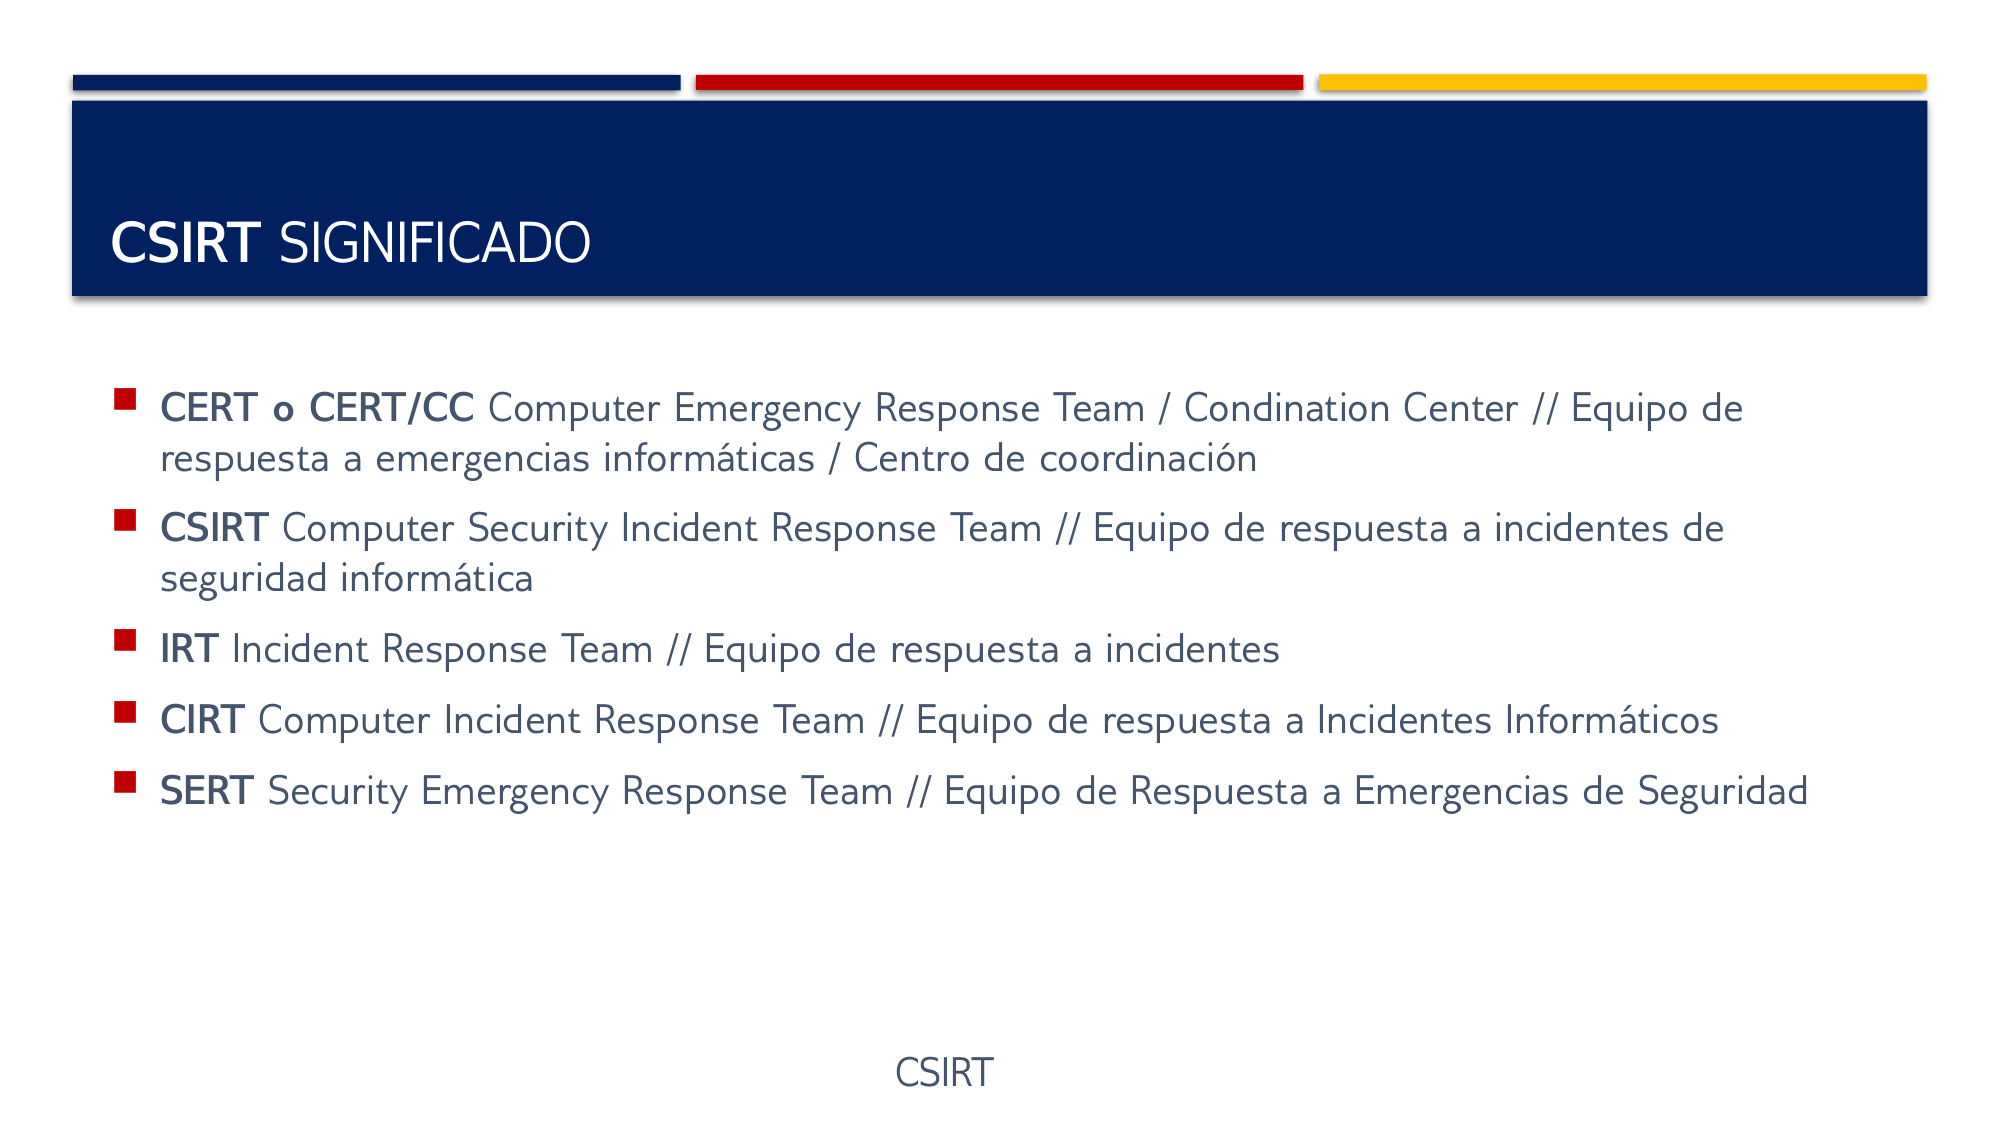

# CSIRT significado
CERT o CERT/CC Computer Emergency Response Team / Condination Center // Equipo de respuesta a emergencias informáticas / Centro de coordinación
CSIRT Computer Security Incident Response Team // Equipo de respuesta a incidentes de seguridad informática
IRT Incident Response Team // Equipo de respuesta a incidentes
CIRT Computer Incident Response Team // Equipo de respuesta a Incidentes Informáticos
SERT Security Emergency Response Team // Equipo de Respuesta a Emergencias de Seguridad

CSIRT